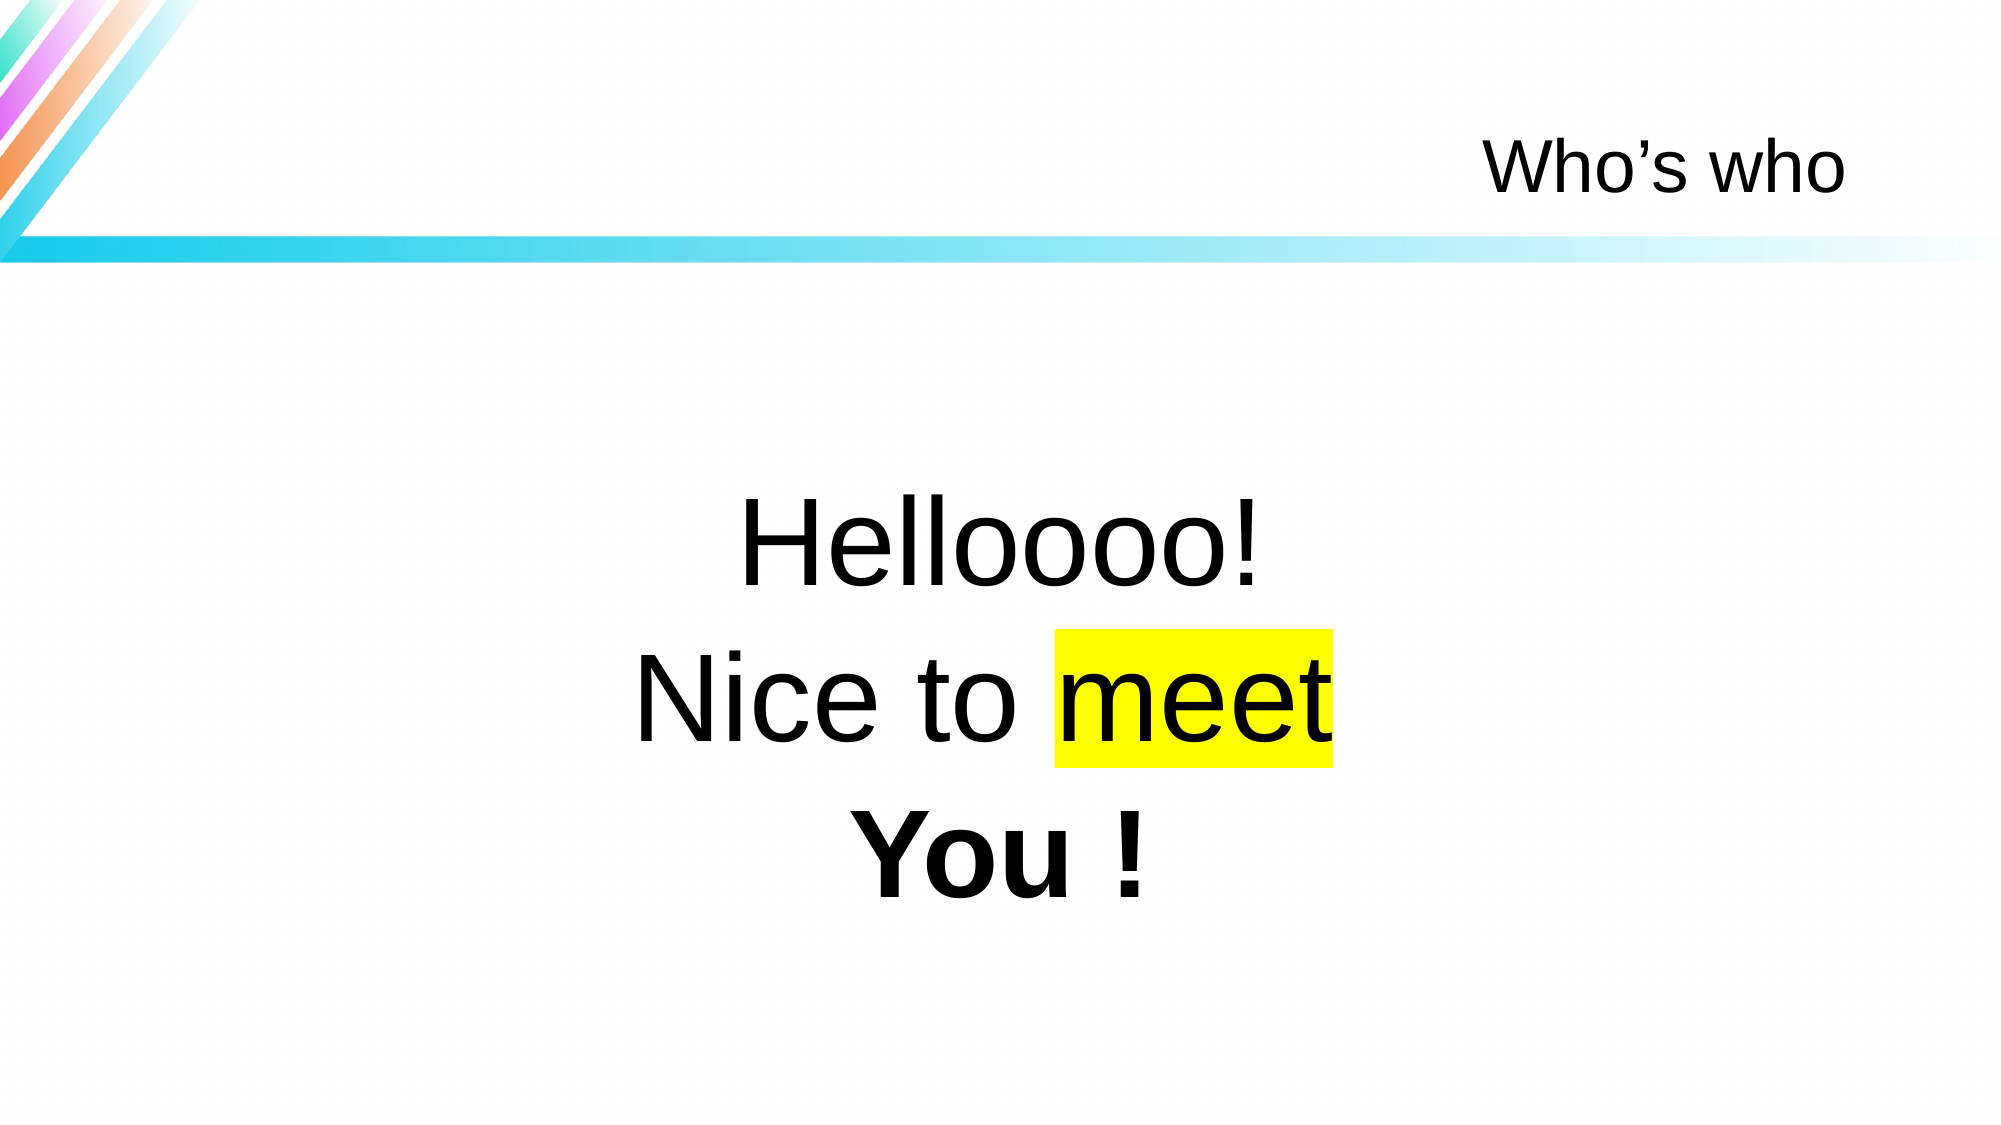

# Who’s who

Helloooo!
Nice to meet
You !